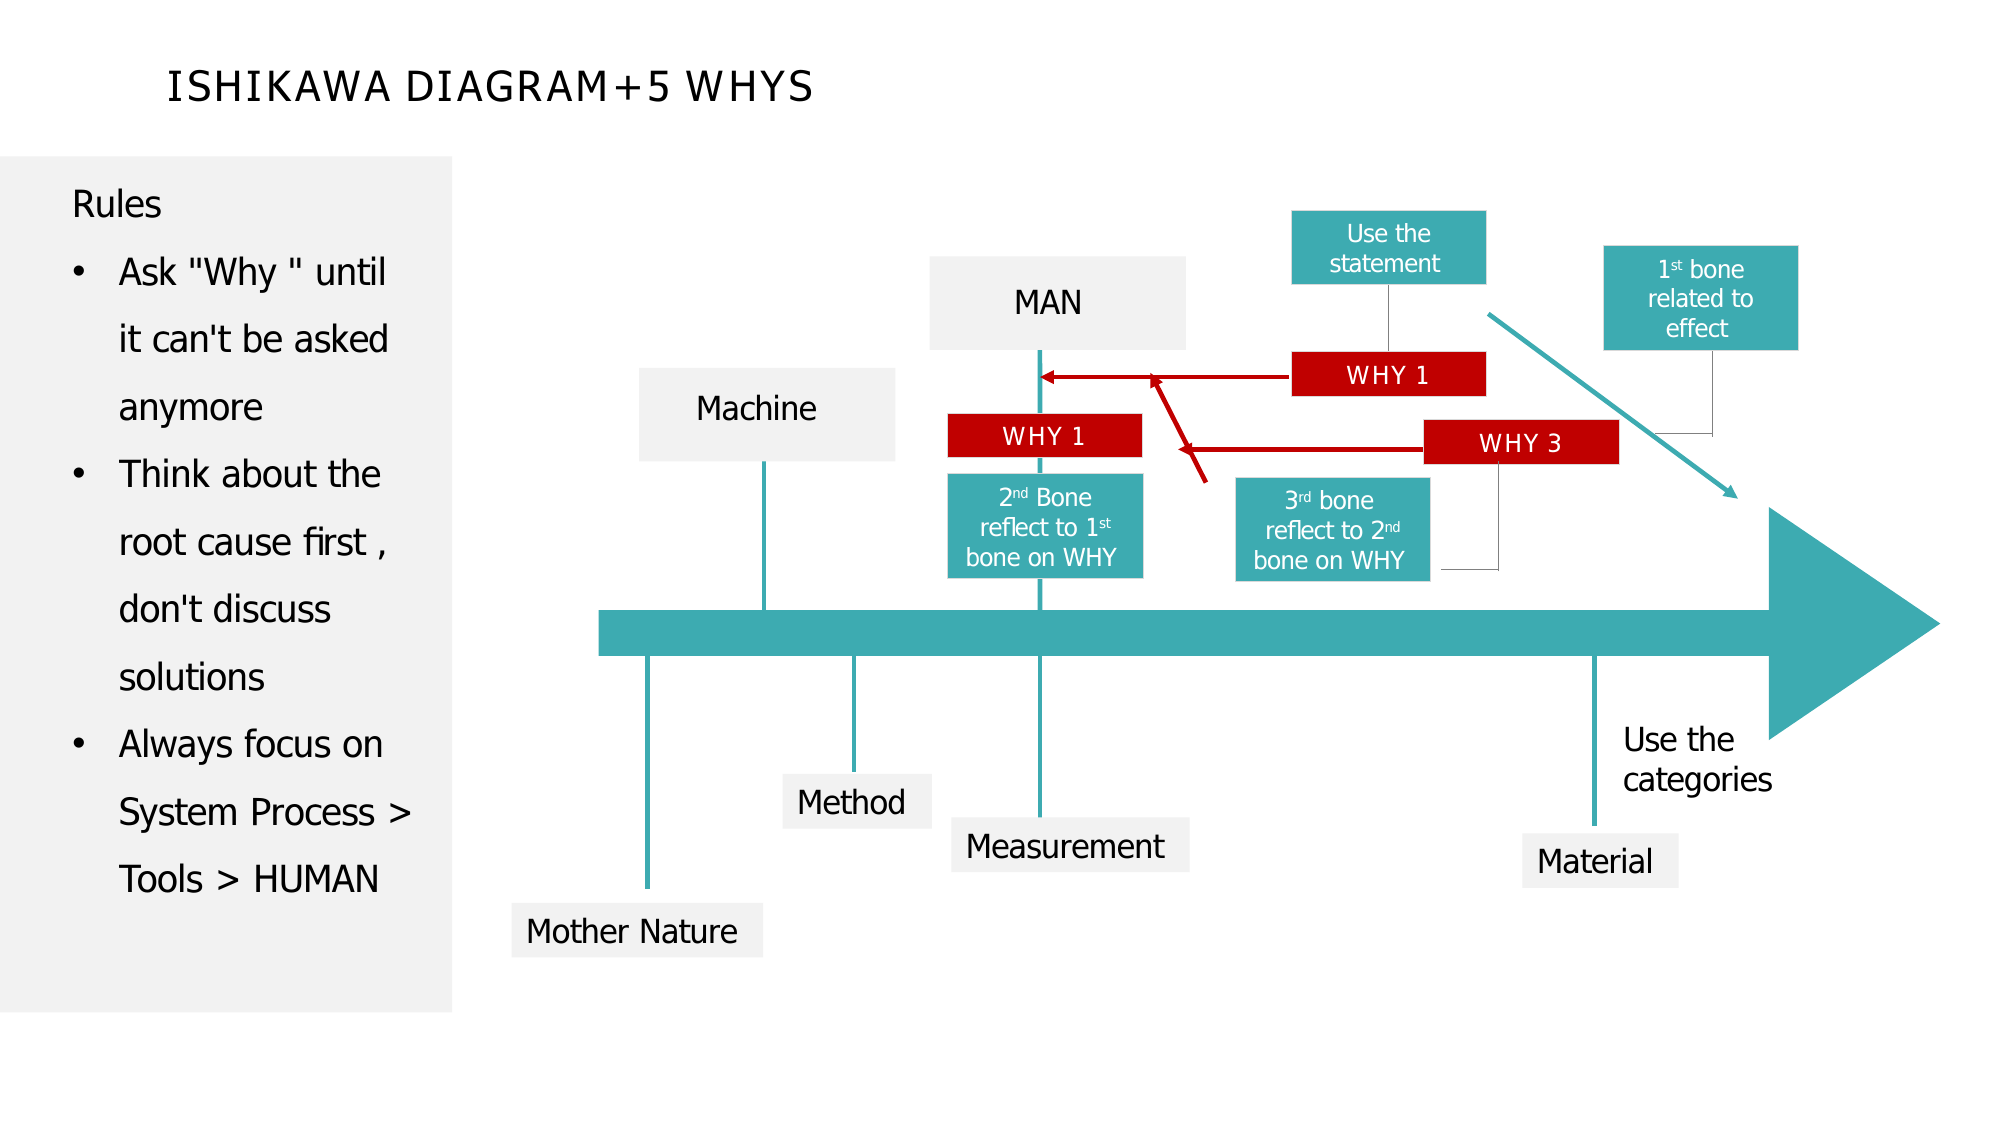

ISHIKAWA DIAGRAM+5 WHYS
Rules
Ask "Why " until it can't be asked anymore
Think about the root cause first , don't discuss solutions
Always focus on System Process > Tools > HUMAN

Use the statement
1st bone related to effect

MAN
WHY 1

Machine
WHY 1
WHY 3
2nd Bone reflect to 1st bone on WHY
3rd bone  reflect to 2nd bone on WHY

Use the categories
Method
Measurement
Material
Mother Nature